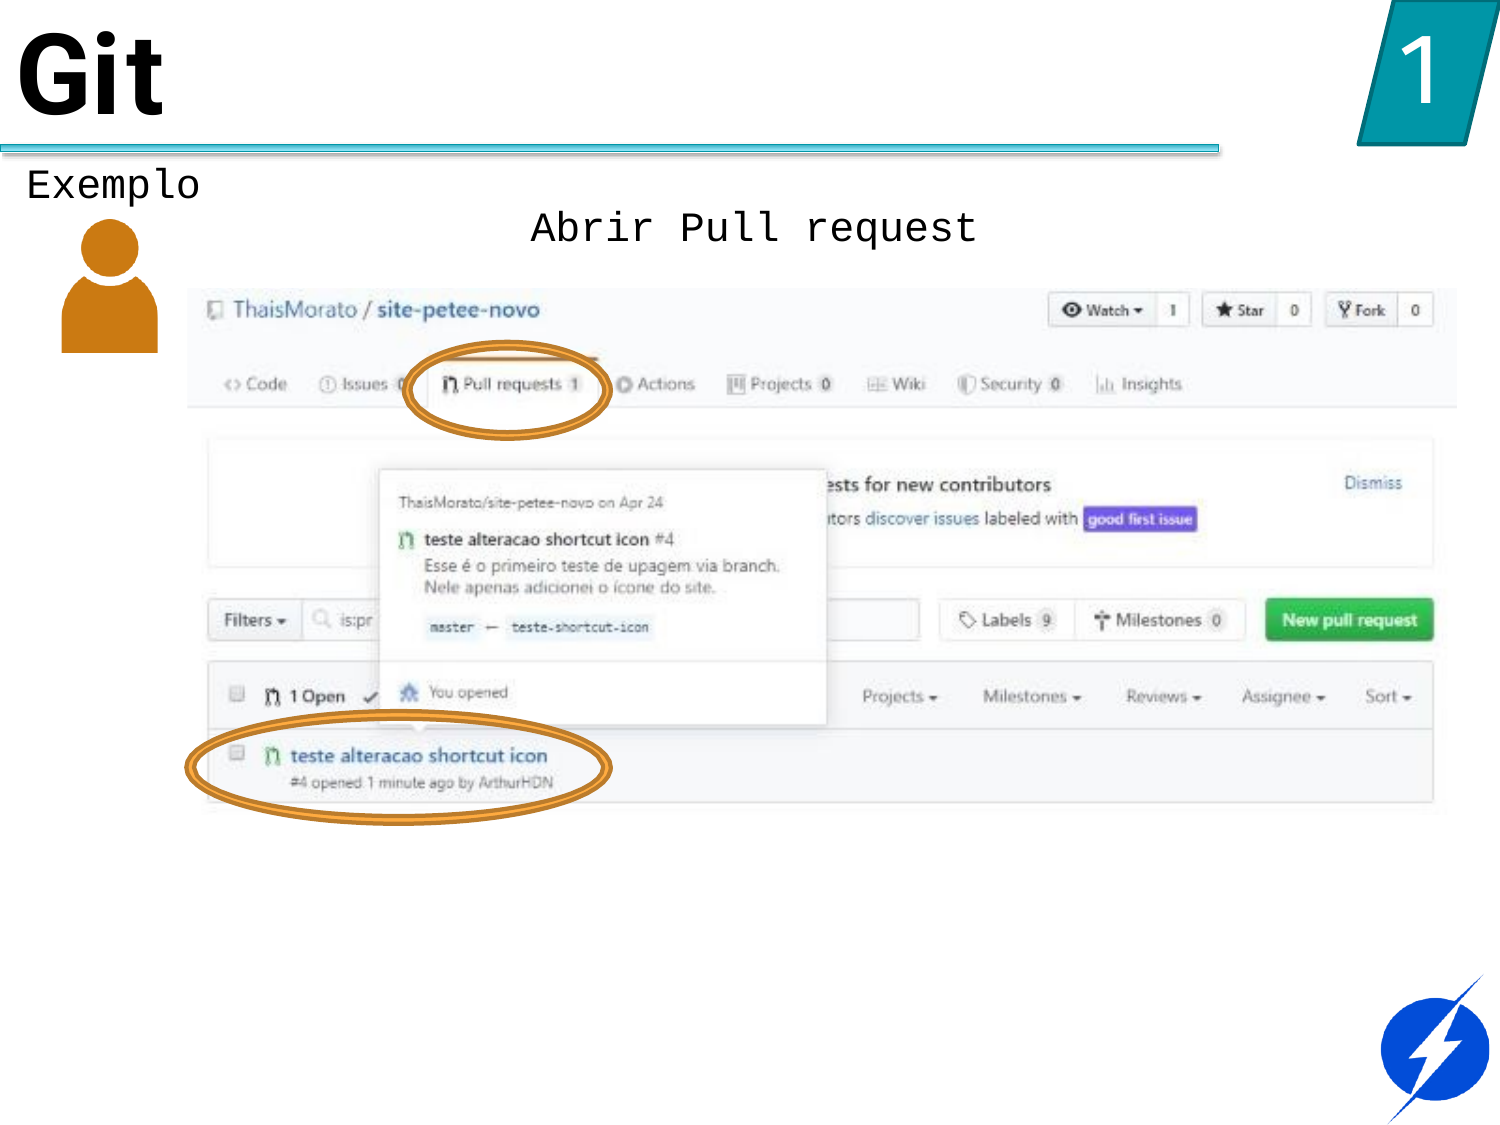

# Git
1

Exemplo
Abrir Pull request